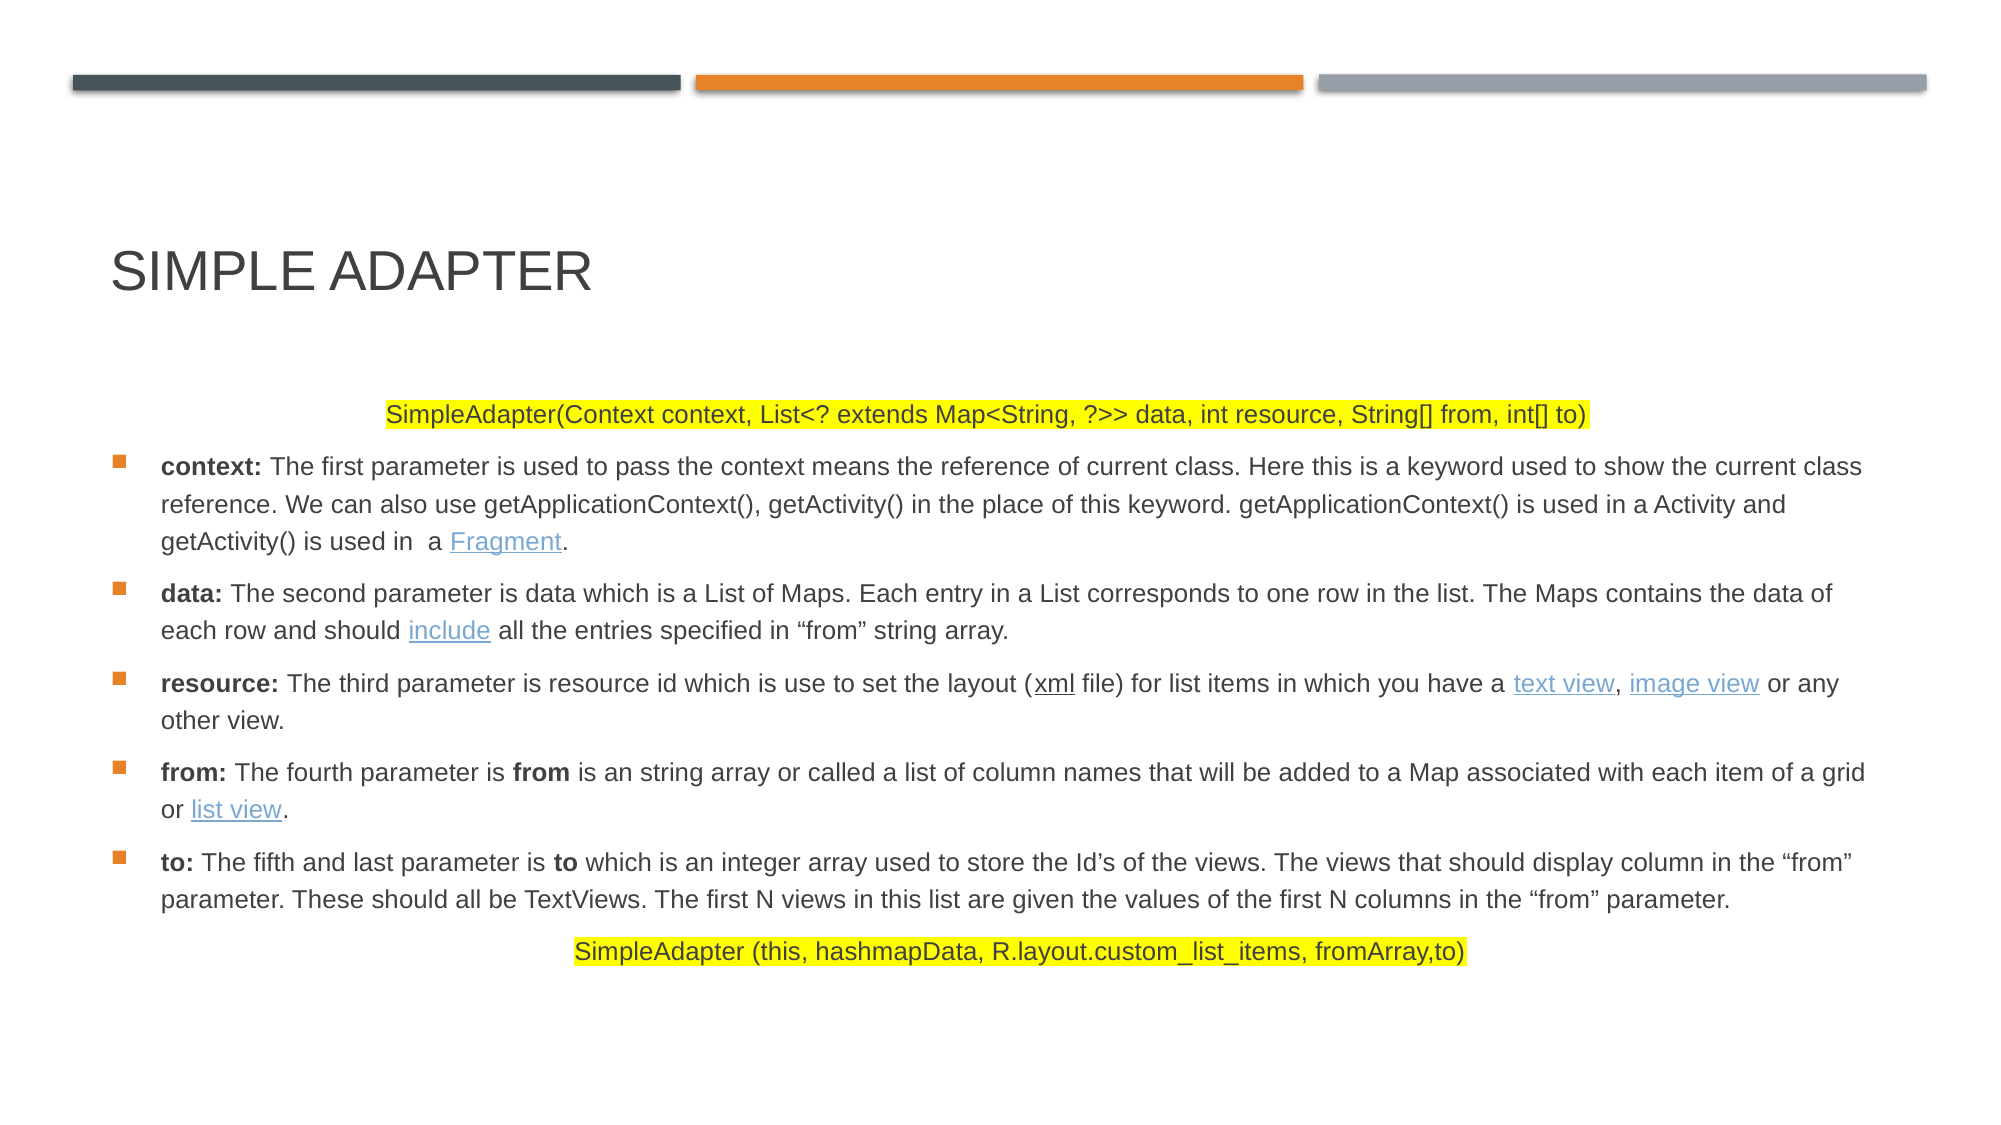

# Simple Adapter
                                      SimpleAdapter(Context context, List<? extends Map<String, ?>> data, int resource, String[] from, int[] to)
context: The first parameter is used to pass the context means the reference of current class. Here this is a keyword used to show the current class reference. We can also use getApplicationContext(), getActivity() in the place of this keyword. getApplicationContext() is used in a Activity and getActivity() is used in  a Fragment.
data: The second parameter is data which is a List of Maps. Each entry in a List corresponds to one row in the list. The Maps contains the data of each row and should include all the entries specified in “from” string array.
resource: The third parameter is resource id which is use to set the layout (xml file) for list items in which you have a text view, image view or any other view.
from: The fourth parameter is from is an string array or called a list of column names that will be added to a Map associated with each item of a grid or list view.
to: The fifth and last parameter is to which is an integer array used to store the Id’s of the views. The views that should display column in the “from” parameter. These should all be TextViews. The first N views in this list are given the values of the first N columns in the “from” parameter.
                                                                SimpleAdapter (this, hashmapData, R.layout.custom_list_items, fromArray,to)